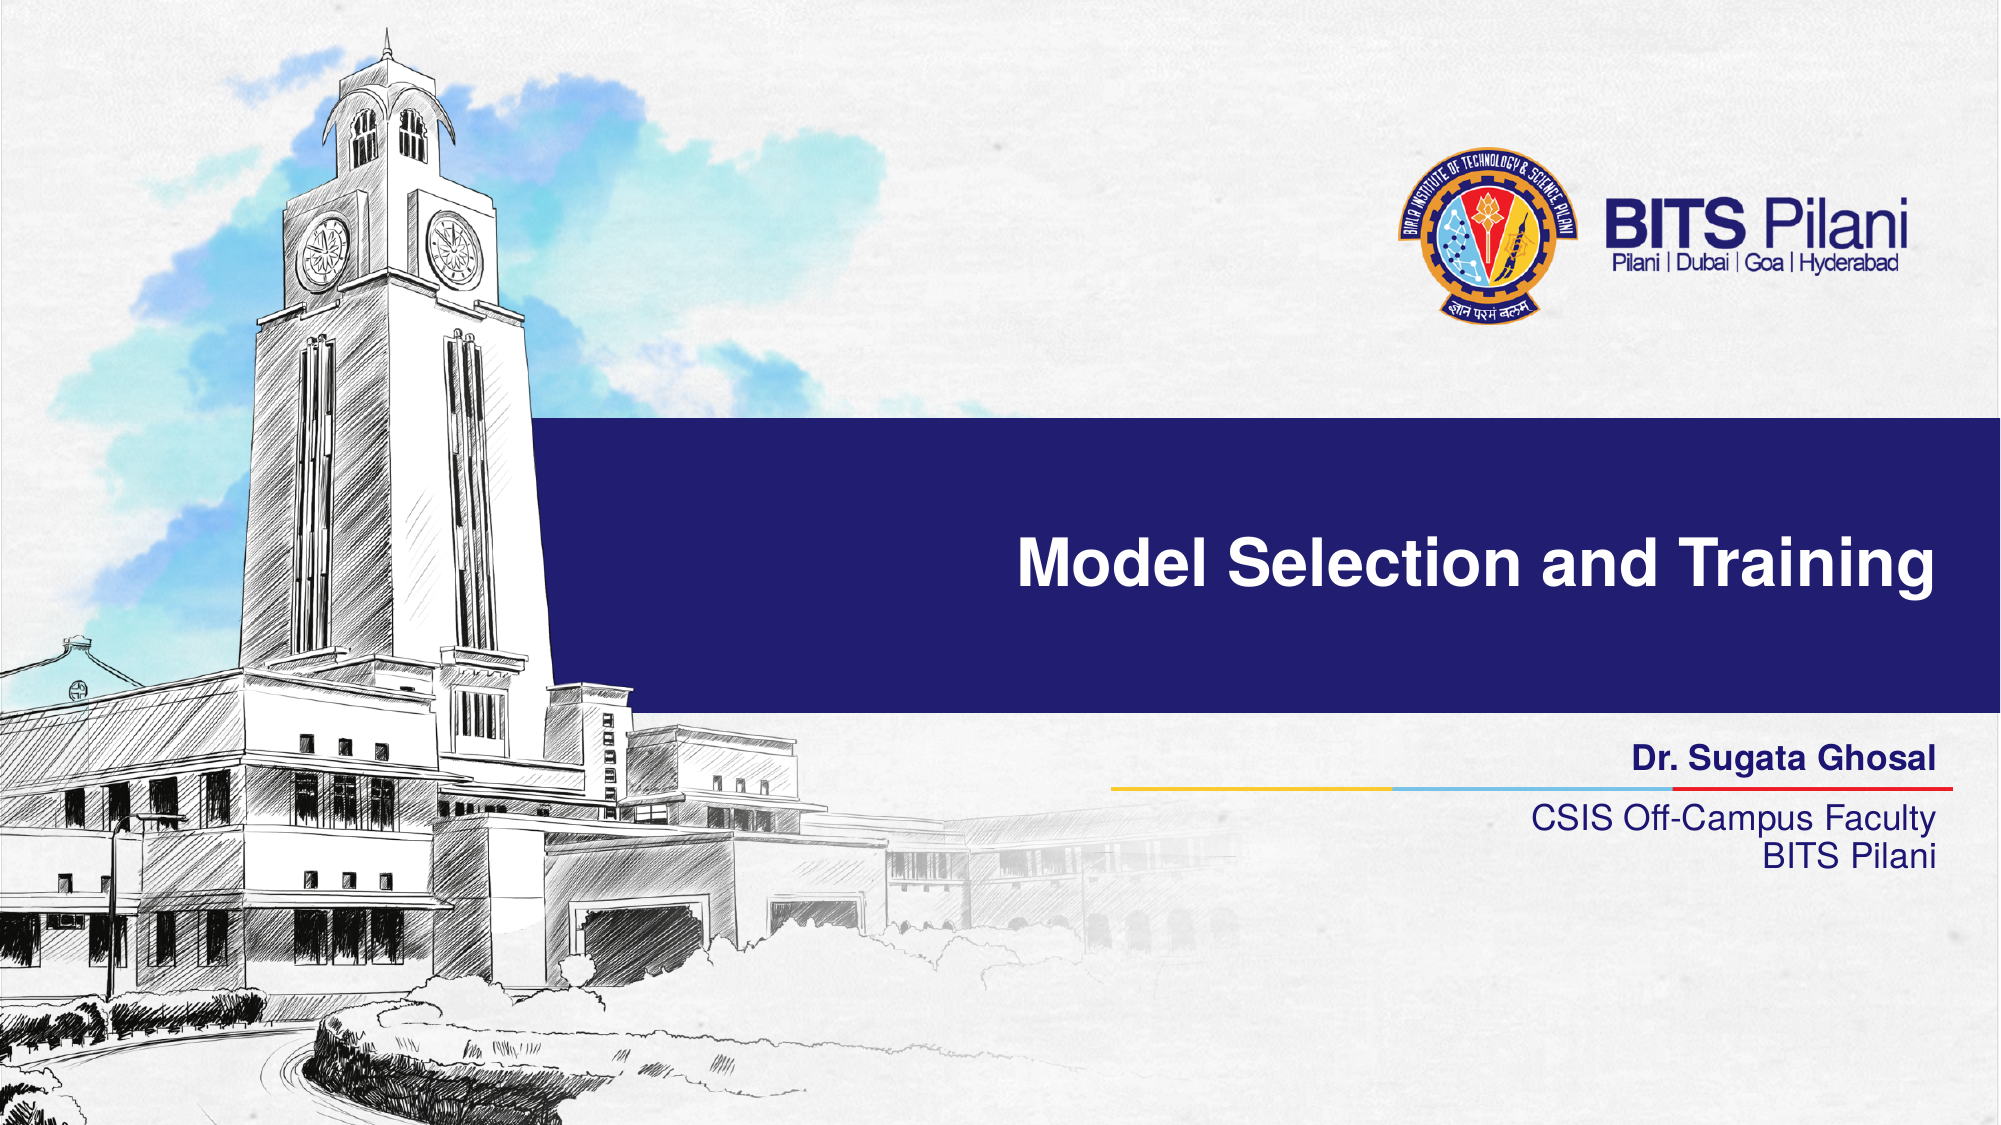

# Model Selection and Training
Dr. Sugata Ghosal
CSIS Off-Campus Faculty
BITS Pilani